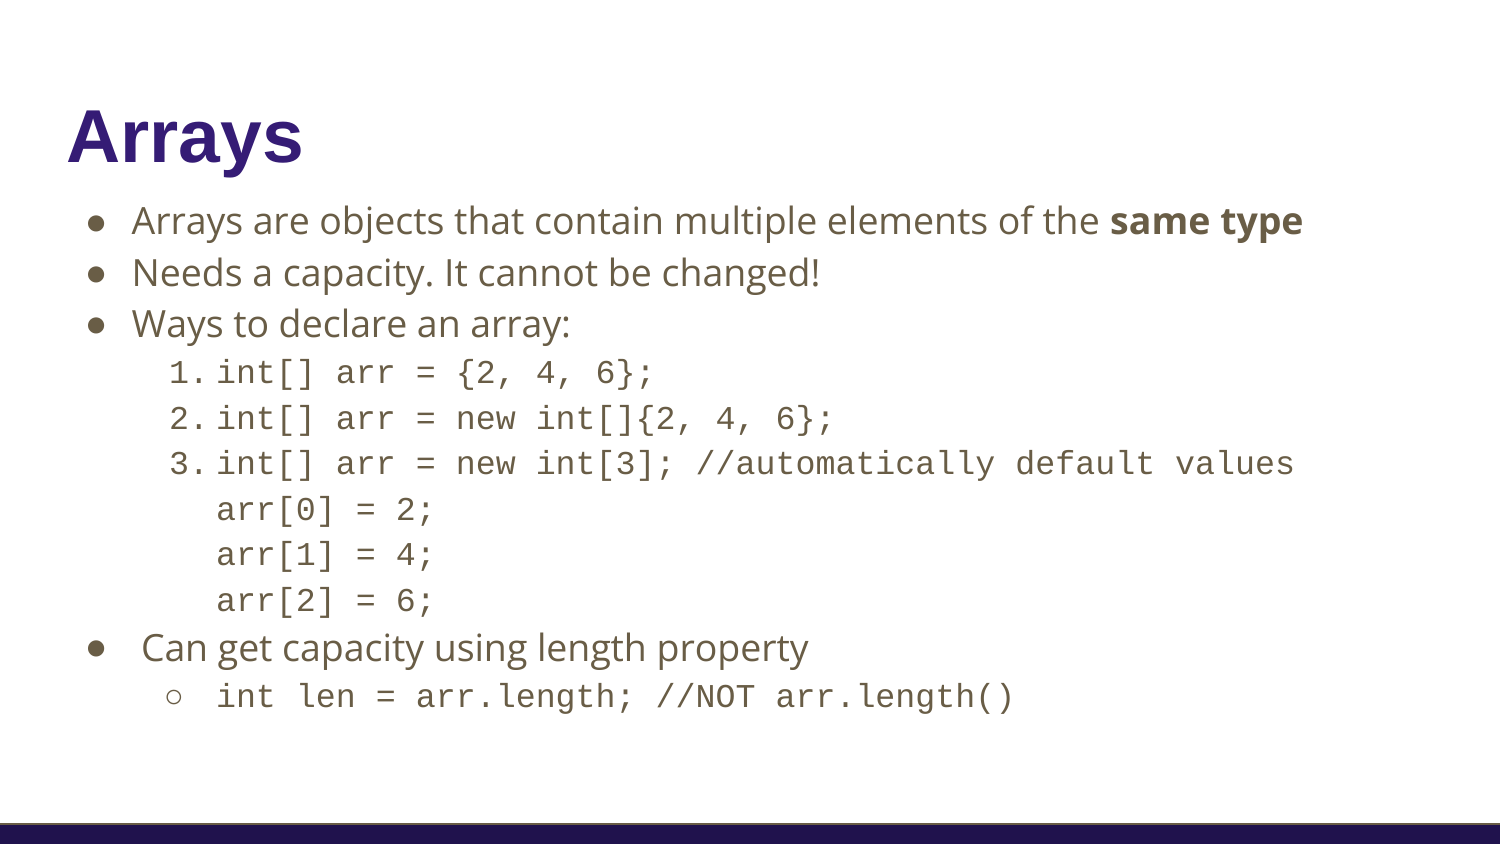

# Arrays
Arrays are objects that contain multiple elements of the same type
Needs a capacity. It cannot be changed!
Ways to declare an array:
int[] arr = {2, 4, 6};
int[] arr = new int[]{2, 4, 6};
int[] arr = new int[3]; //automatically default values
arr[0] = 2;
arr[1] = 4;
arr[2] = 6;
Can get capacity using length property
int len = arr.length; //NOT arr.length()